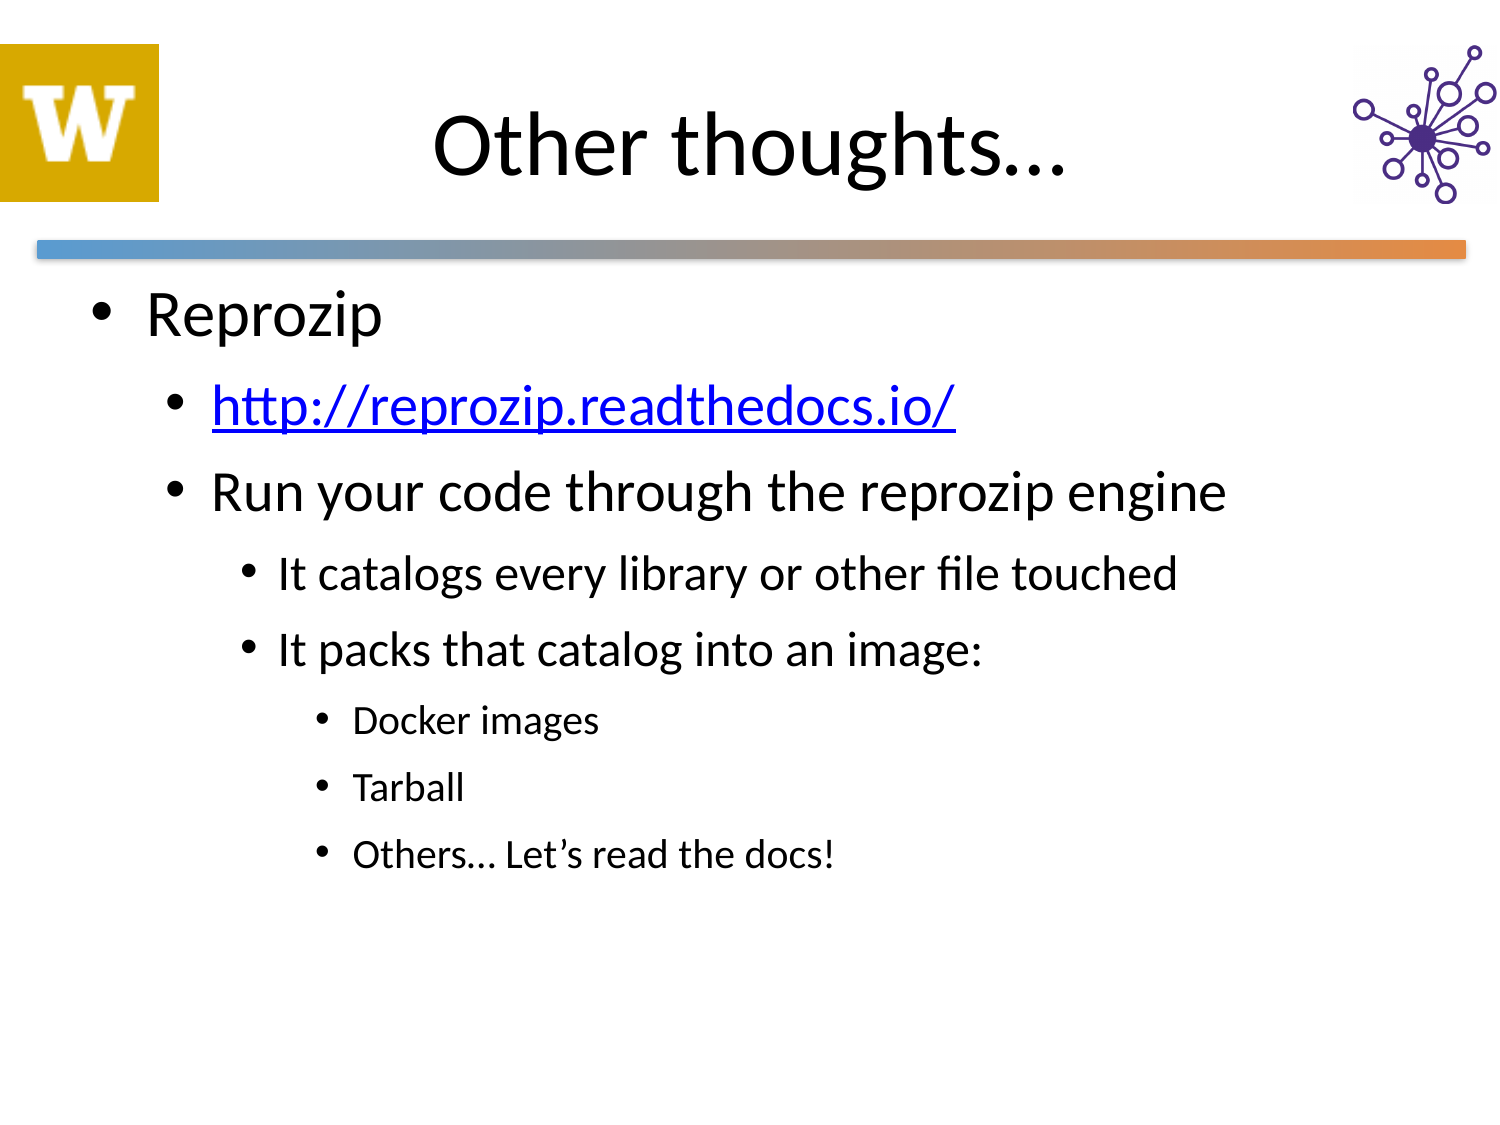

# Other thoughts…
Reprozip
http://reprozip.readthedocs.io/
Run your code through the reprozip engine
It catalogs every library or other file touched
It packs that catalog into an image:
Docker images
Tarball
Others… Let’s read the docs!